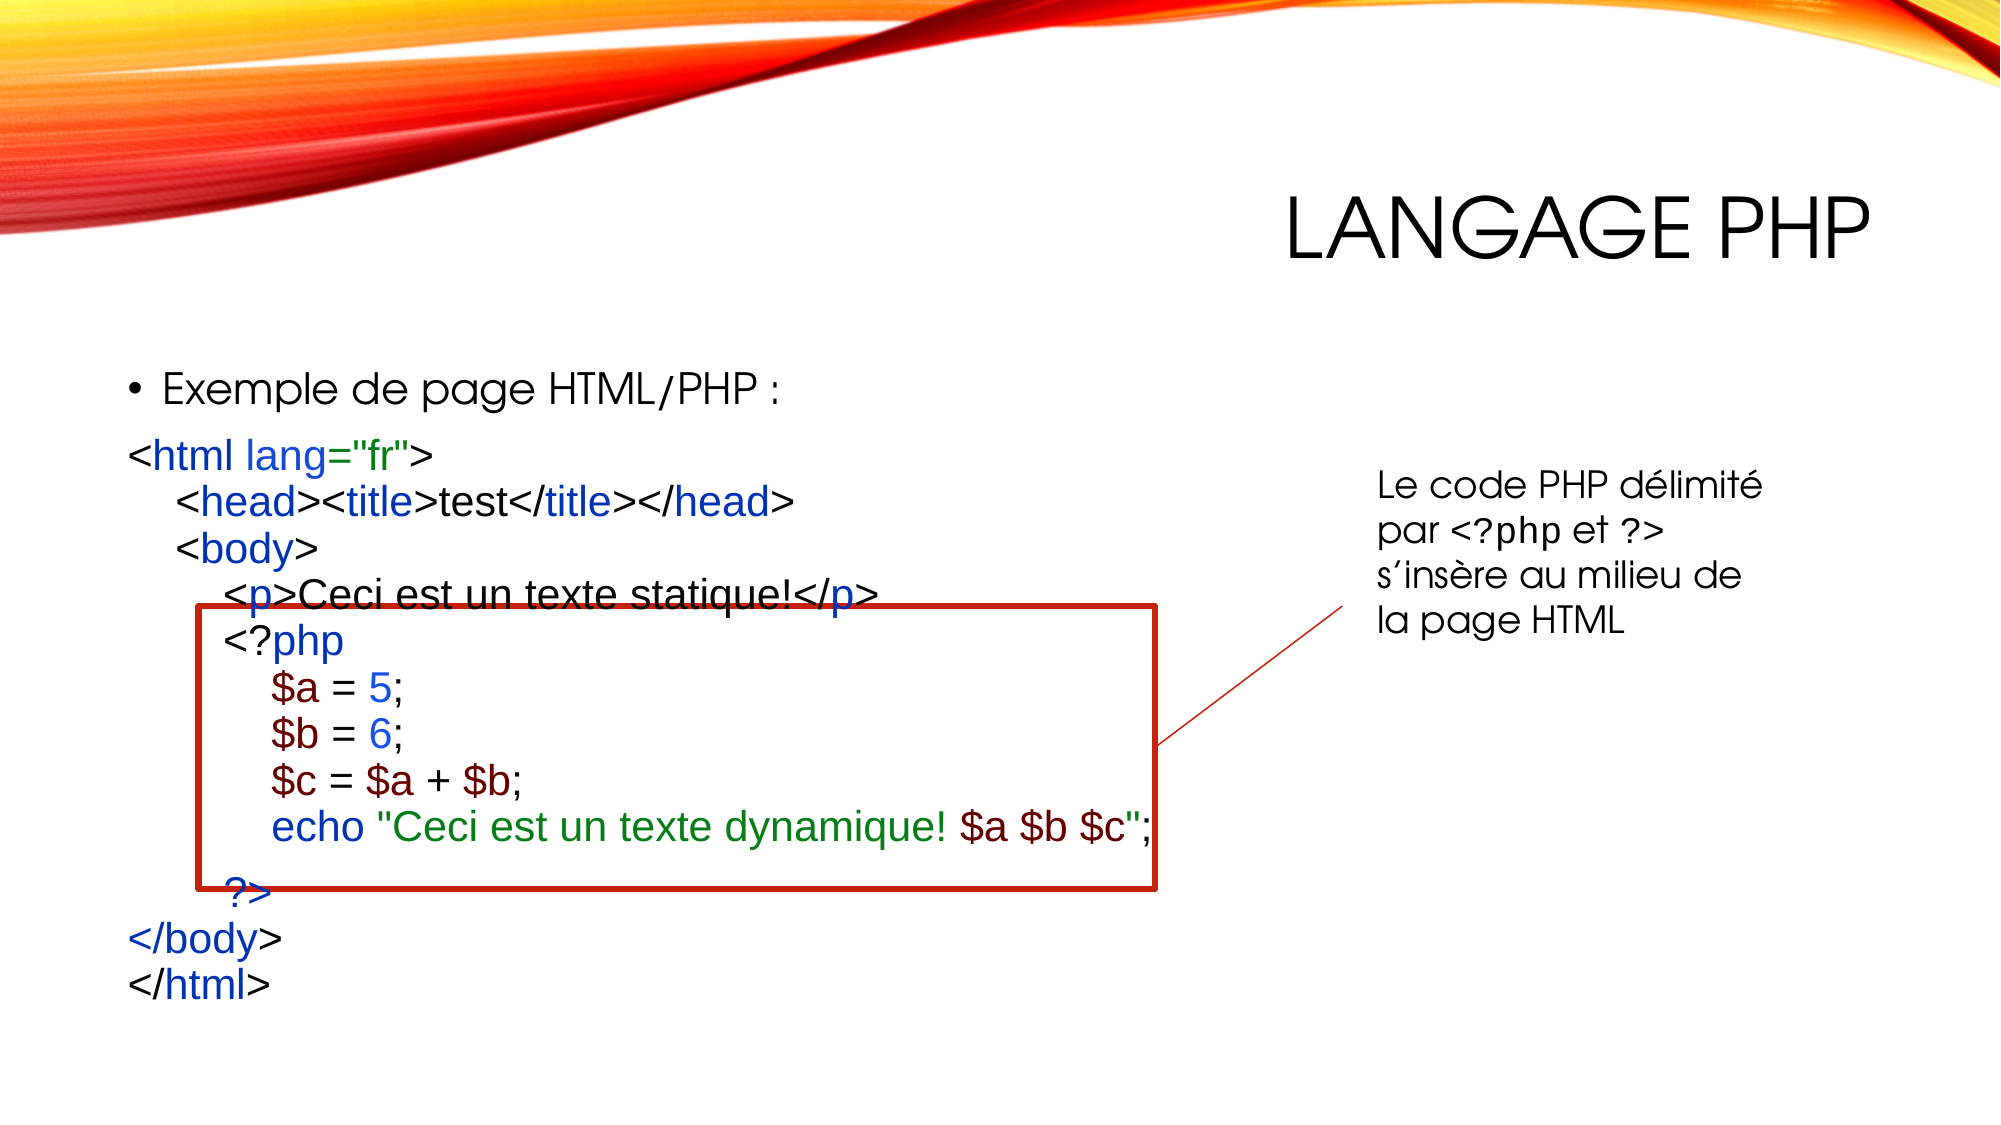

# Langage PHP
Exemple de page HTML/PHP :
<html lang="fr">
    <head><title>test</title></head>
    <body>
        <p>Ceci est un texte statique!</p>
        <?php
            $a = 5;
            $b = 6;
            $c = $a + $b;
            echo "Ceci est un texte dynamique! $a $b $c";
        ?>
</body>
</html>

Le code PHP délimité par <?php et ?> s’insère au milieu de la page HTML